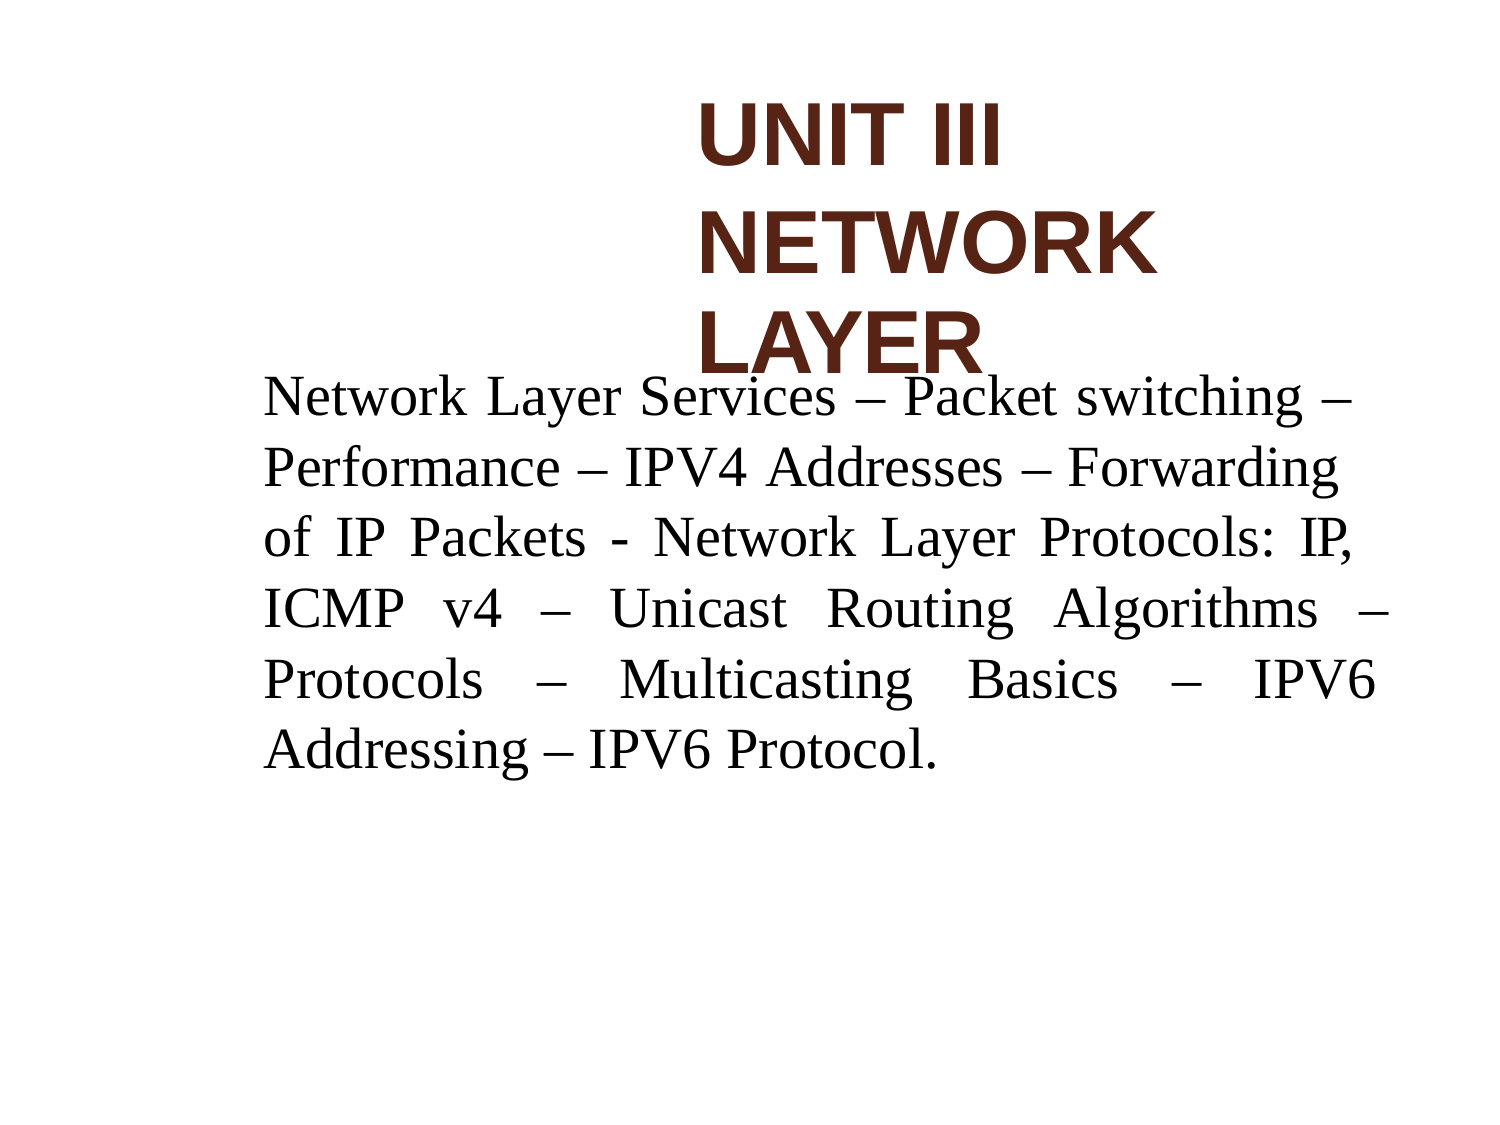

UNIT III
NETWORK LAYER
Network Layer Services – Packet switching –
Performance – IPV4 Addresses – Forwarding
of IP Packets - Network Layer Protocols: IP,
ICMP v4 – Unicast Routing Algorithms –
Protocols – Multicasting Basics – IPV6
Addressing – IPV6 Protocol.